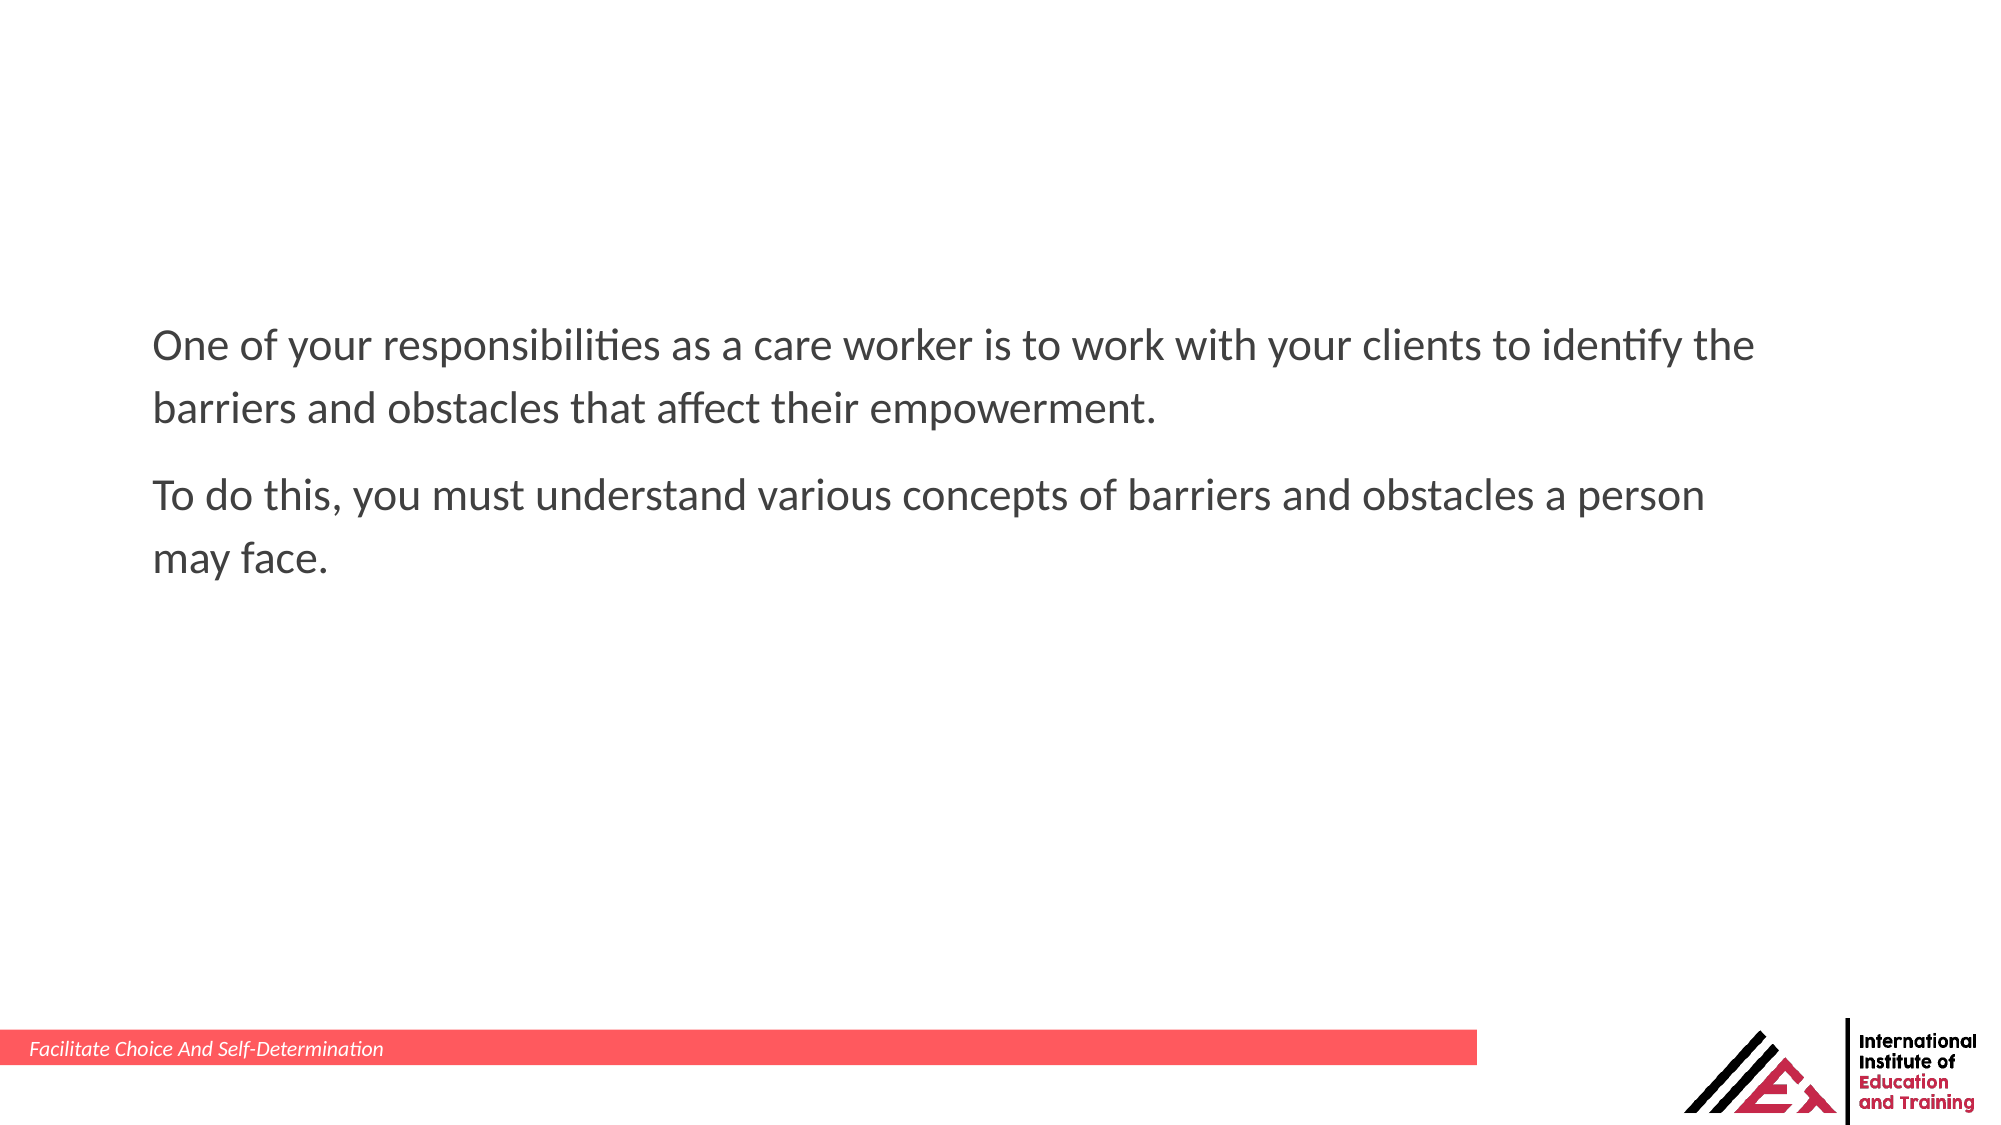

One of your responsibilities as a care worker is to work with your clients to identify the barriers and obstacles that affect their empowerment.
To do this, you must understand various concepts of barriers and obstacles a person may face.
Facilitate Choice And Self-Determination